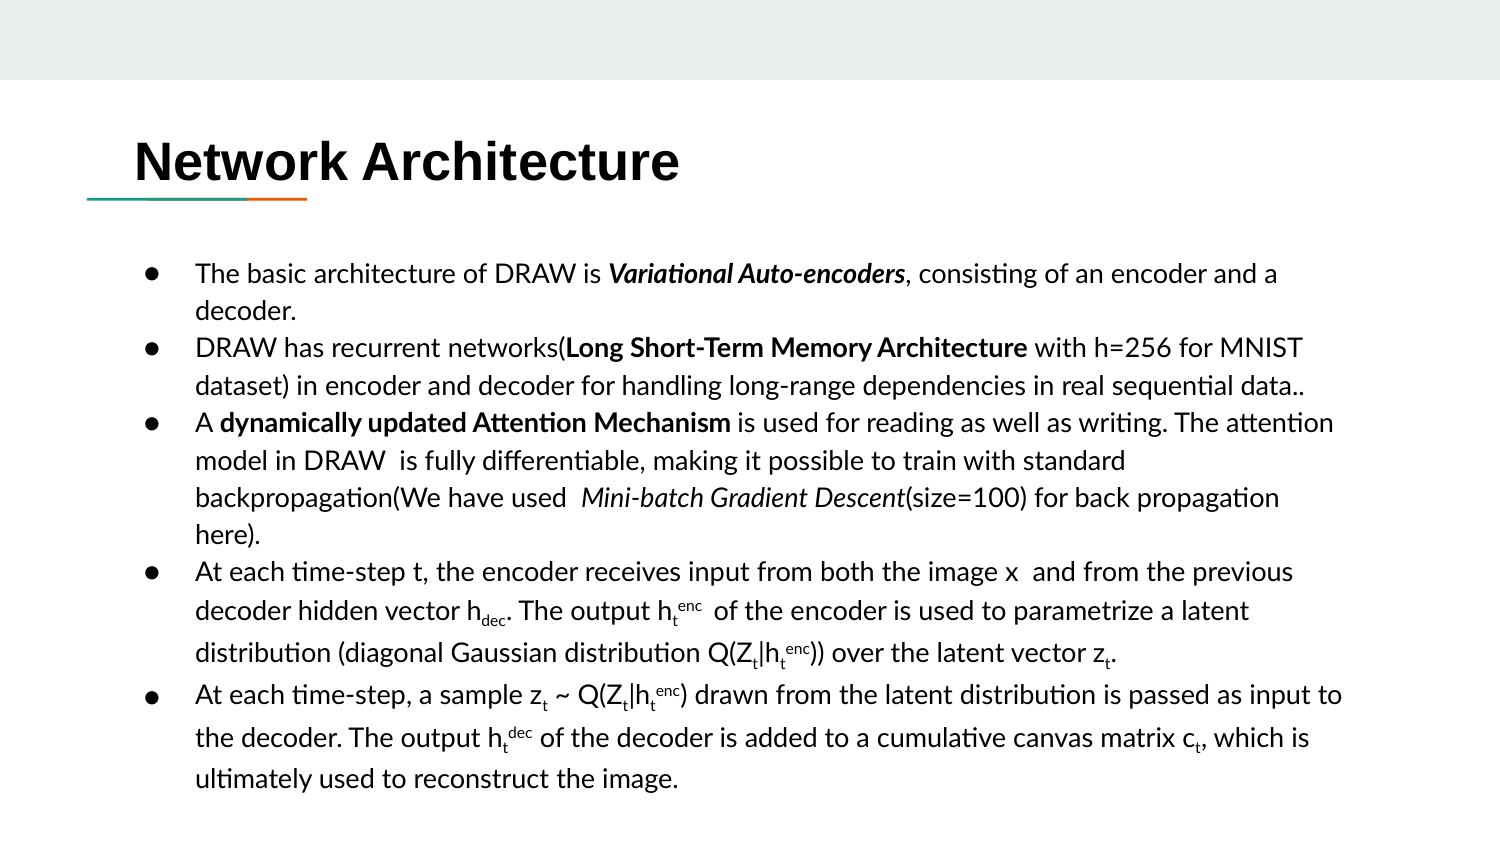

# Network Architecture
The basic architecture of DRAW is Variational Auto-encoders, consisting of an encoder and a decoder.
DRAW has recurrent networks(Long Short-Term Memory Architecture with h=256 for MNIST dataset) in encoder and decoder for handling long-range dependencies in real sequential data..
A dynamically updated Attention Mechanism is used for reading as well as writing. The attention model in DRAW  is fully differentiable, making it possible to train with standard backpropagation(We have used  Mini-batch Gradient Descent(size=100) for back propagation here).
At each time-step t, the encoder receives input from both the image x  and from the previous decoder hidden vector hdec. The output htenc  of the encoder is used to parametrize a latent distribution (diagonal Gaussian distribution Q(Zt|htenc)) over the latent vector zt.
At each time-step, a sample zt ~ Q(Zt|htenc) drawn from the latent distribution is passed as input to the decoder. The output htdec of the decoder is added to a cumulative canvas matrix ct, which is ultimately used to reconstruct the image.